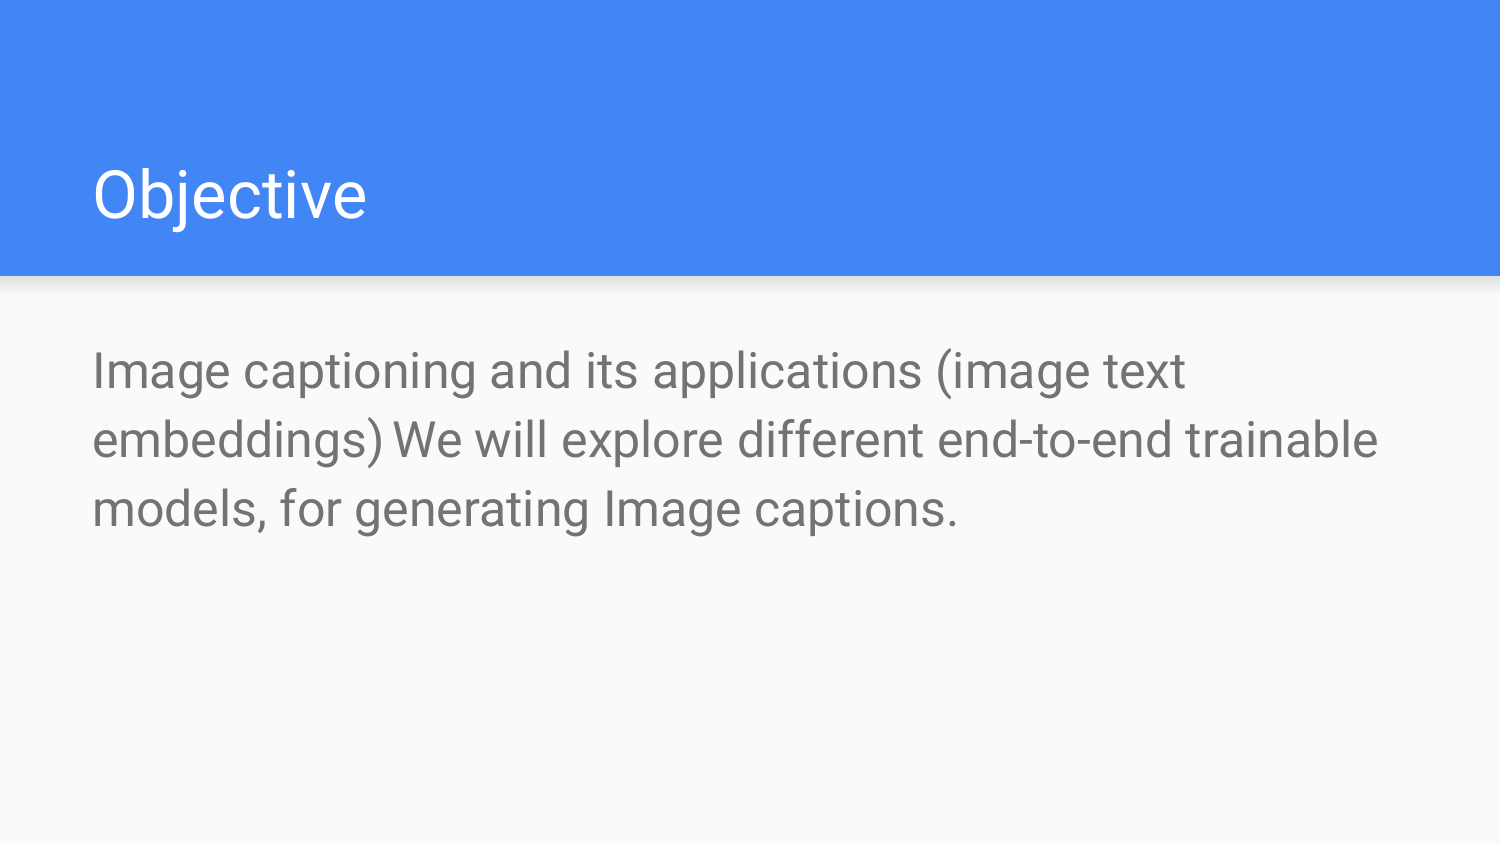

# Objective
Image captioning and its applications (image text embeddings)	We will explore different end-to-end trainable models, for generating Image captions.